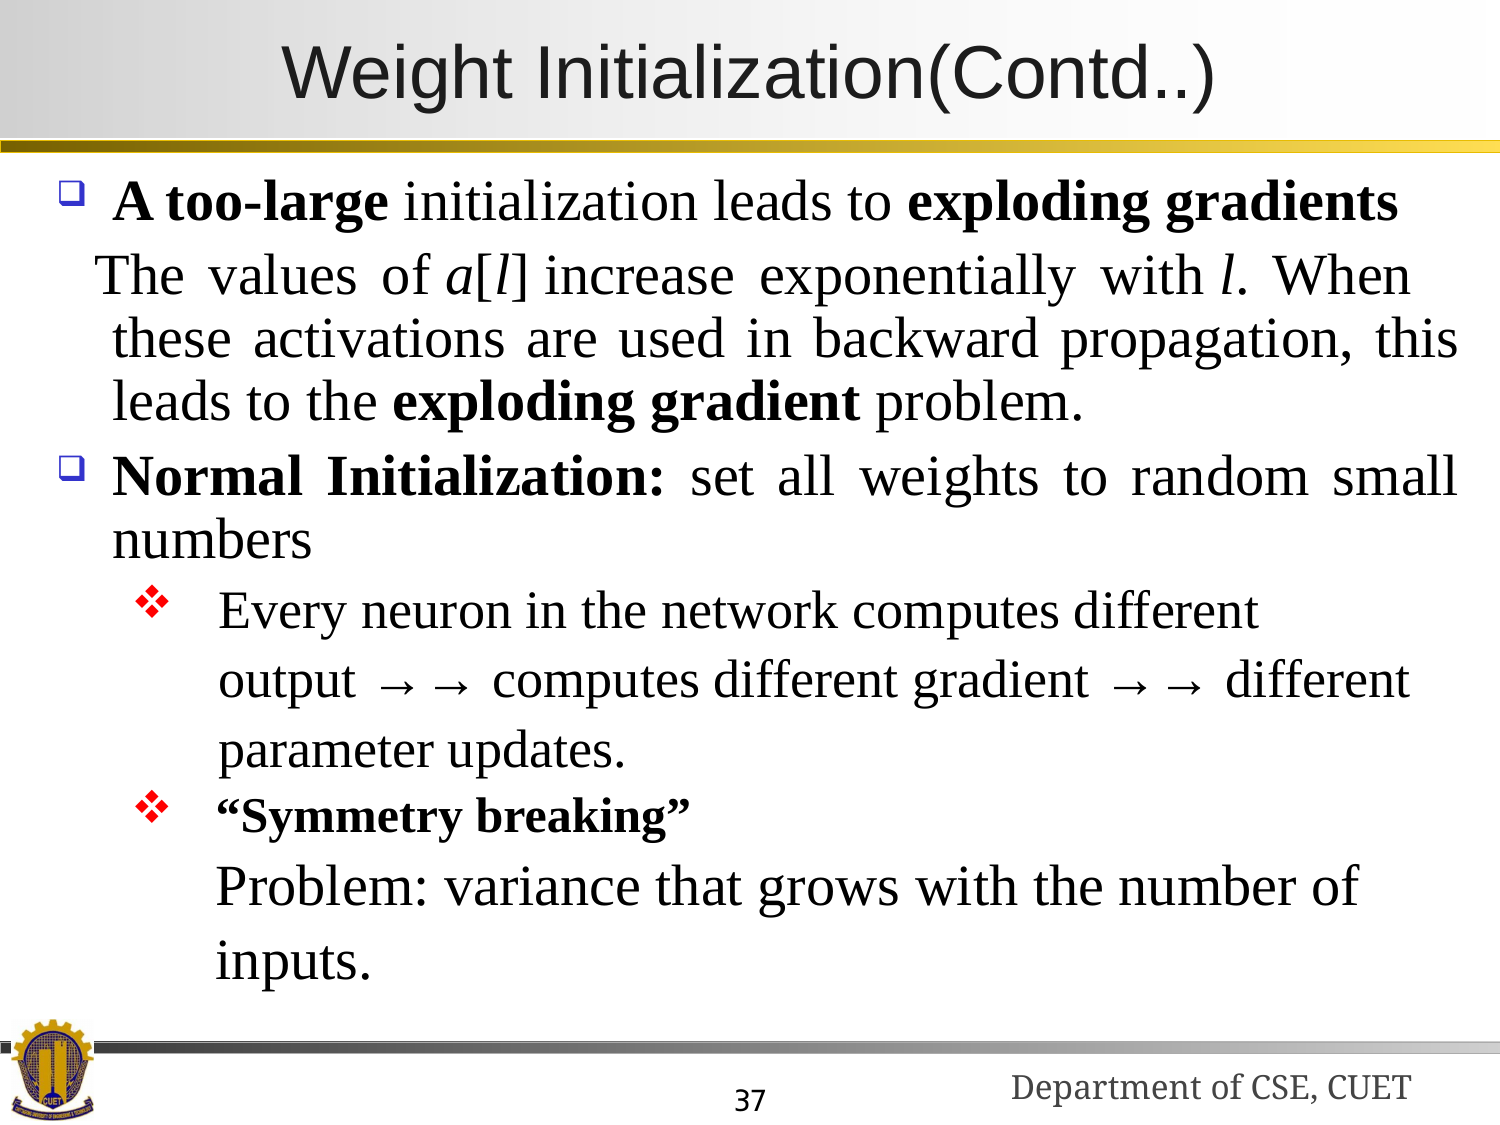

# Weight Initialization(Contd..)
A too-large initialization leads to exploding gradients
  The values of a[l] increase exponentially with l. When   these activations are used in backward propagation, this leads to the exploding gradient problem.
Normal Initialization: set all weights to random small numbers
   Every neuron in the network computes different
            output →→ computes different gradient →→ different
            parameter updates.
   “Symmetry breaking”
           Problem: variance that grows with the number of
           inputs.